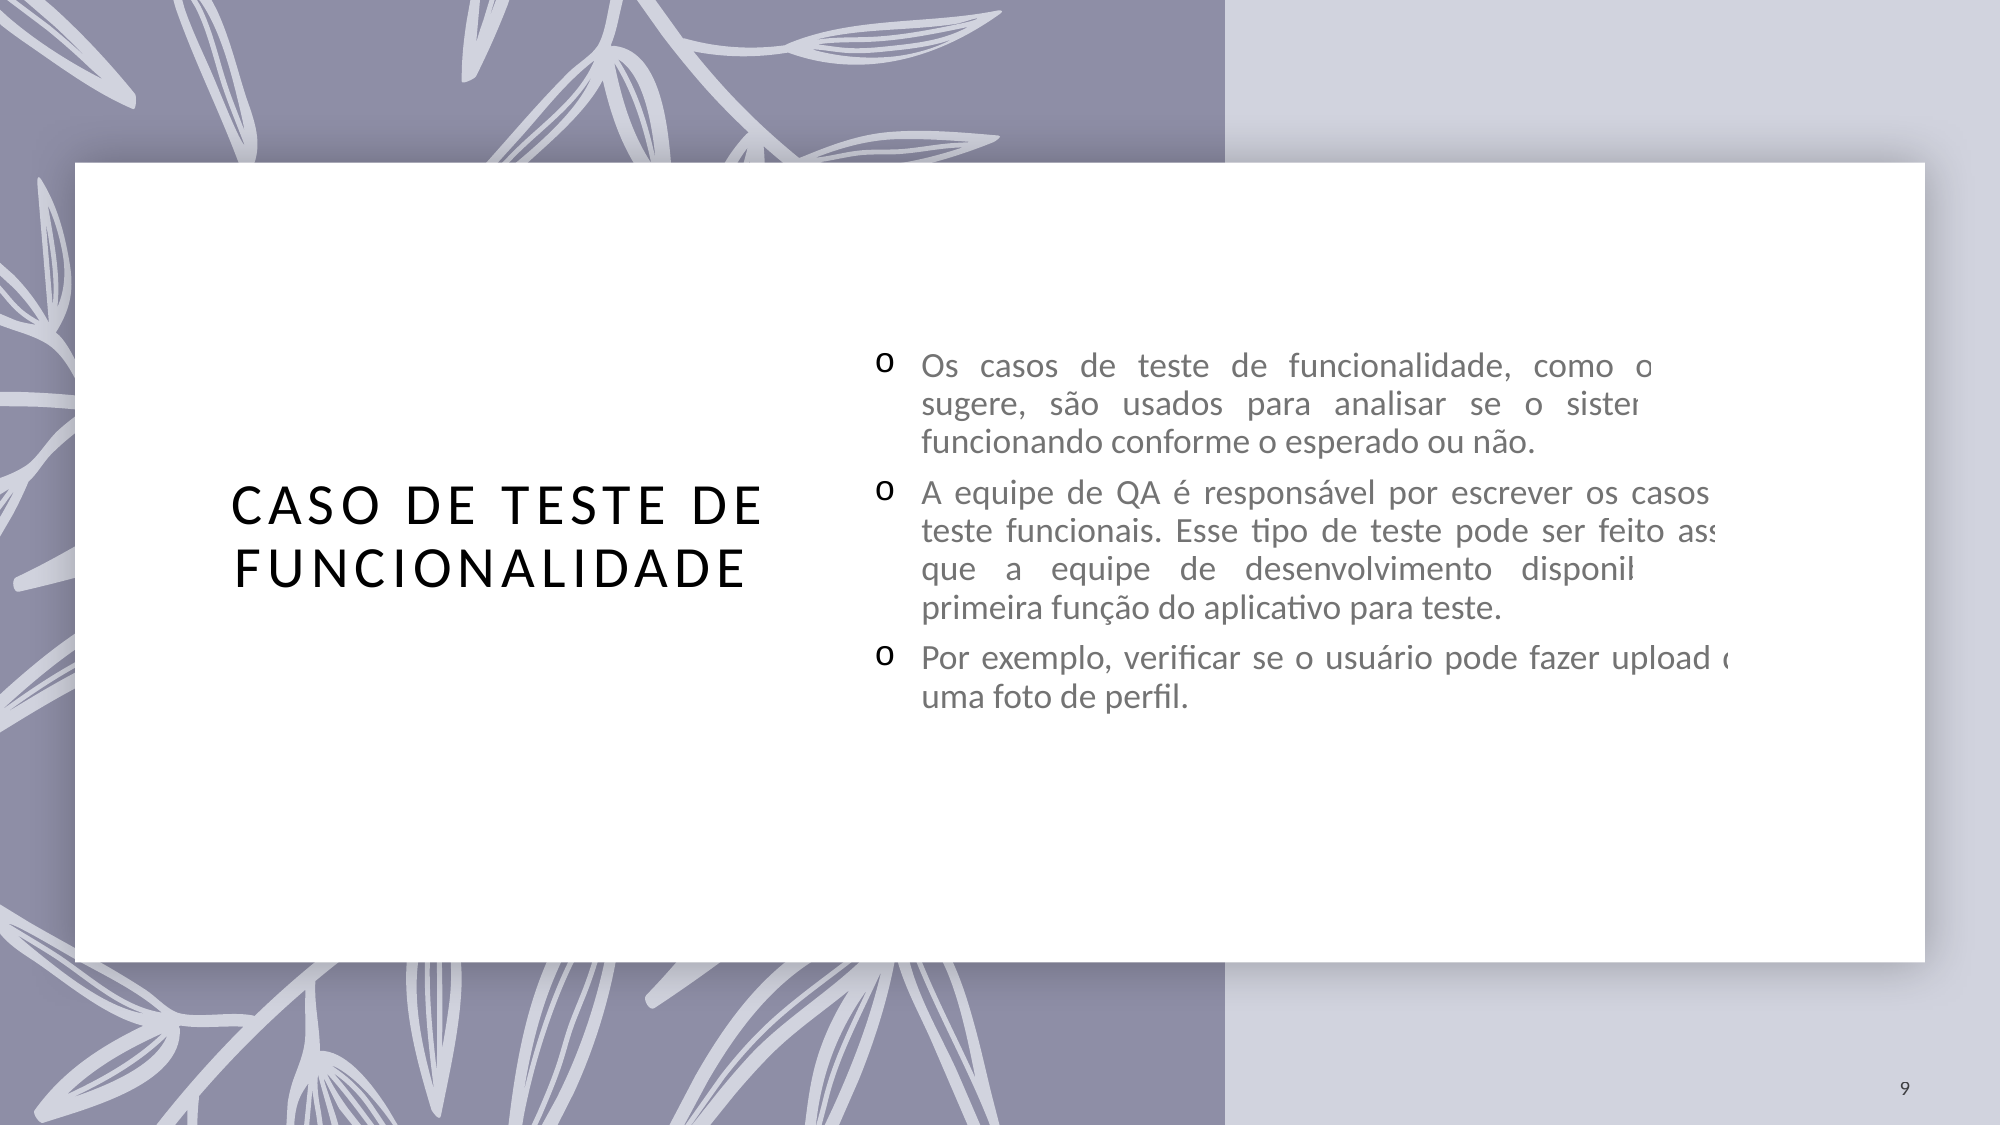

Os casos de teste de funcionalidade, como o nome sugere, são usados ​​para analisar se o sistema está funcionando conforme o esperado ou não.
A equipe de QA é responsável por escrever os casos de teste funcionais. Esse tipo de teste pode ser feito assim que a equipe de desenvolvimento disponibilizar a primeira função do aplicativo para teste.
Por exemplo, verificar se o usuário pode fazer upload de uma foto de perfil.
# Caso de teste de funcionalidade
9